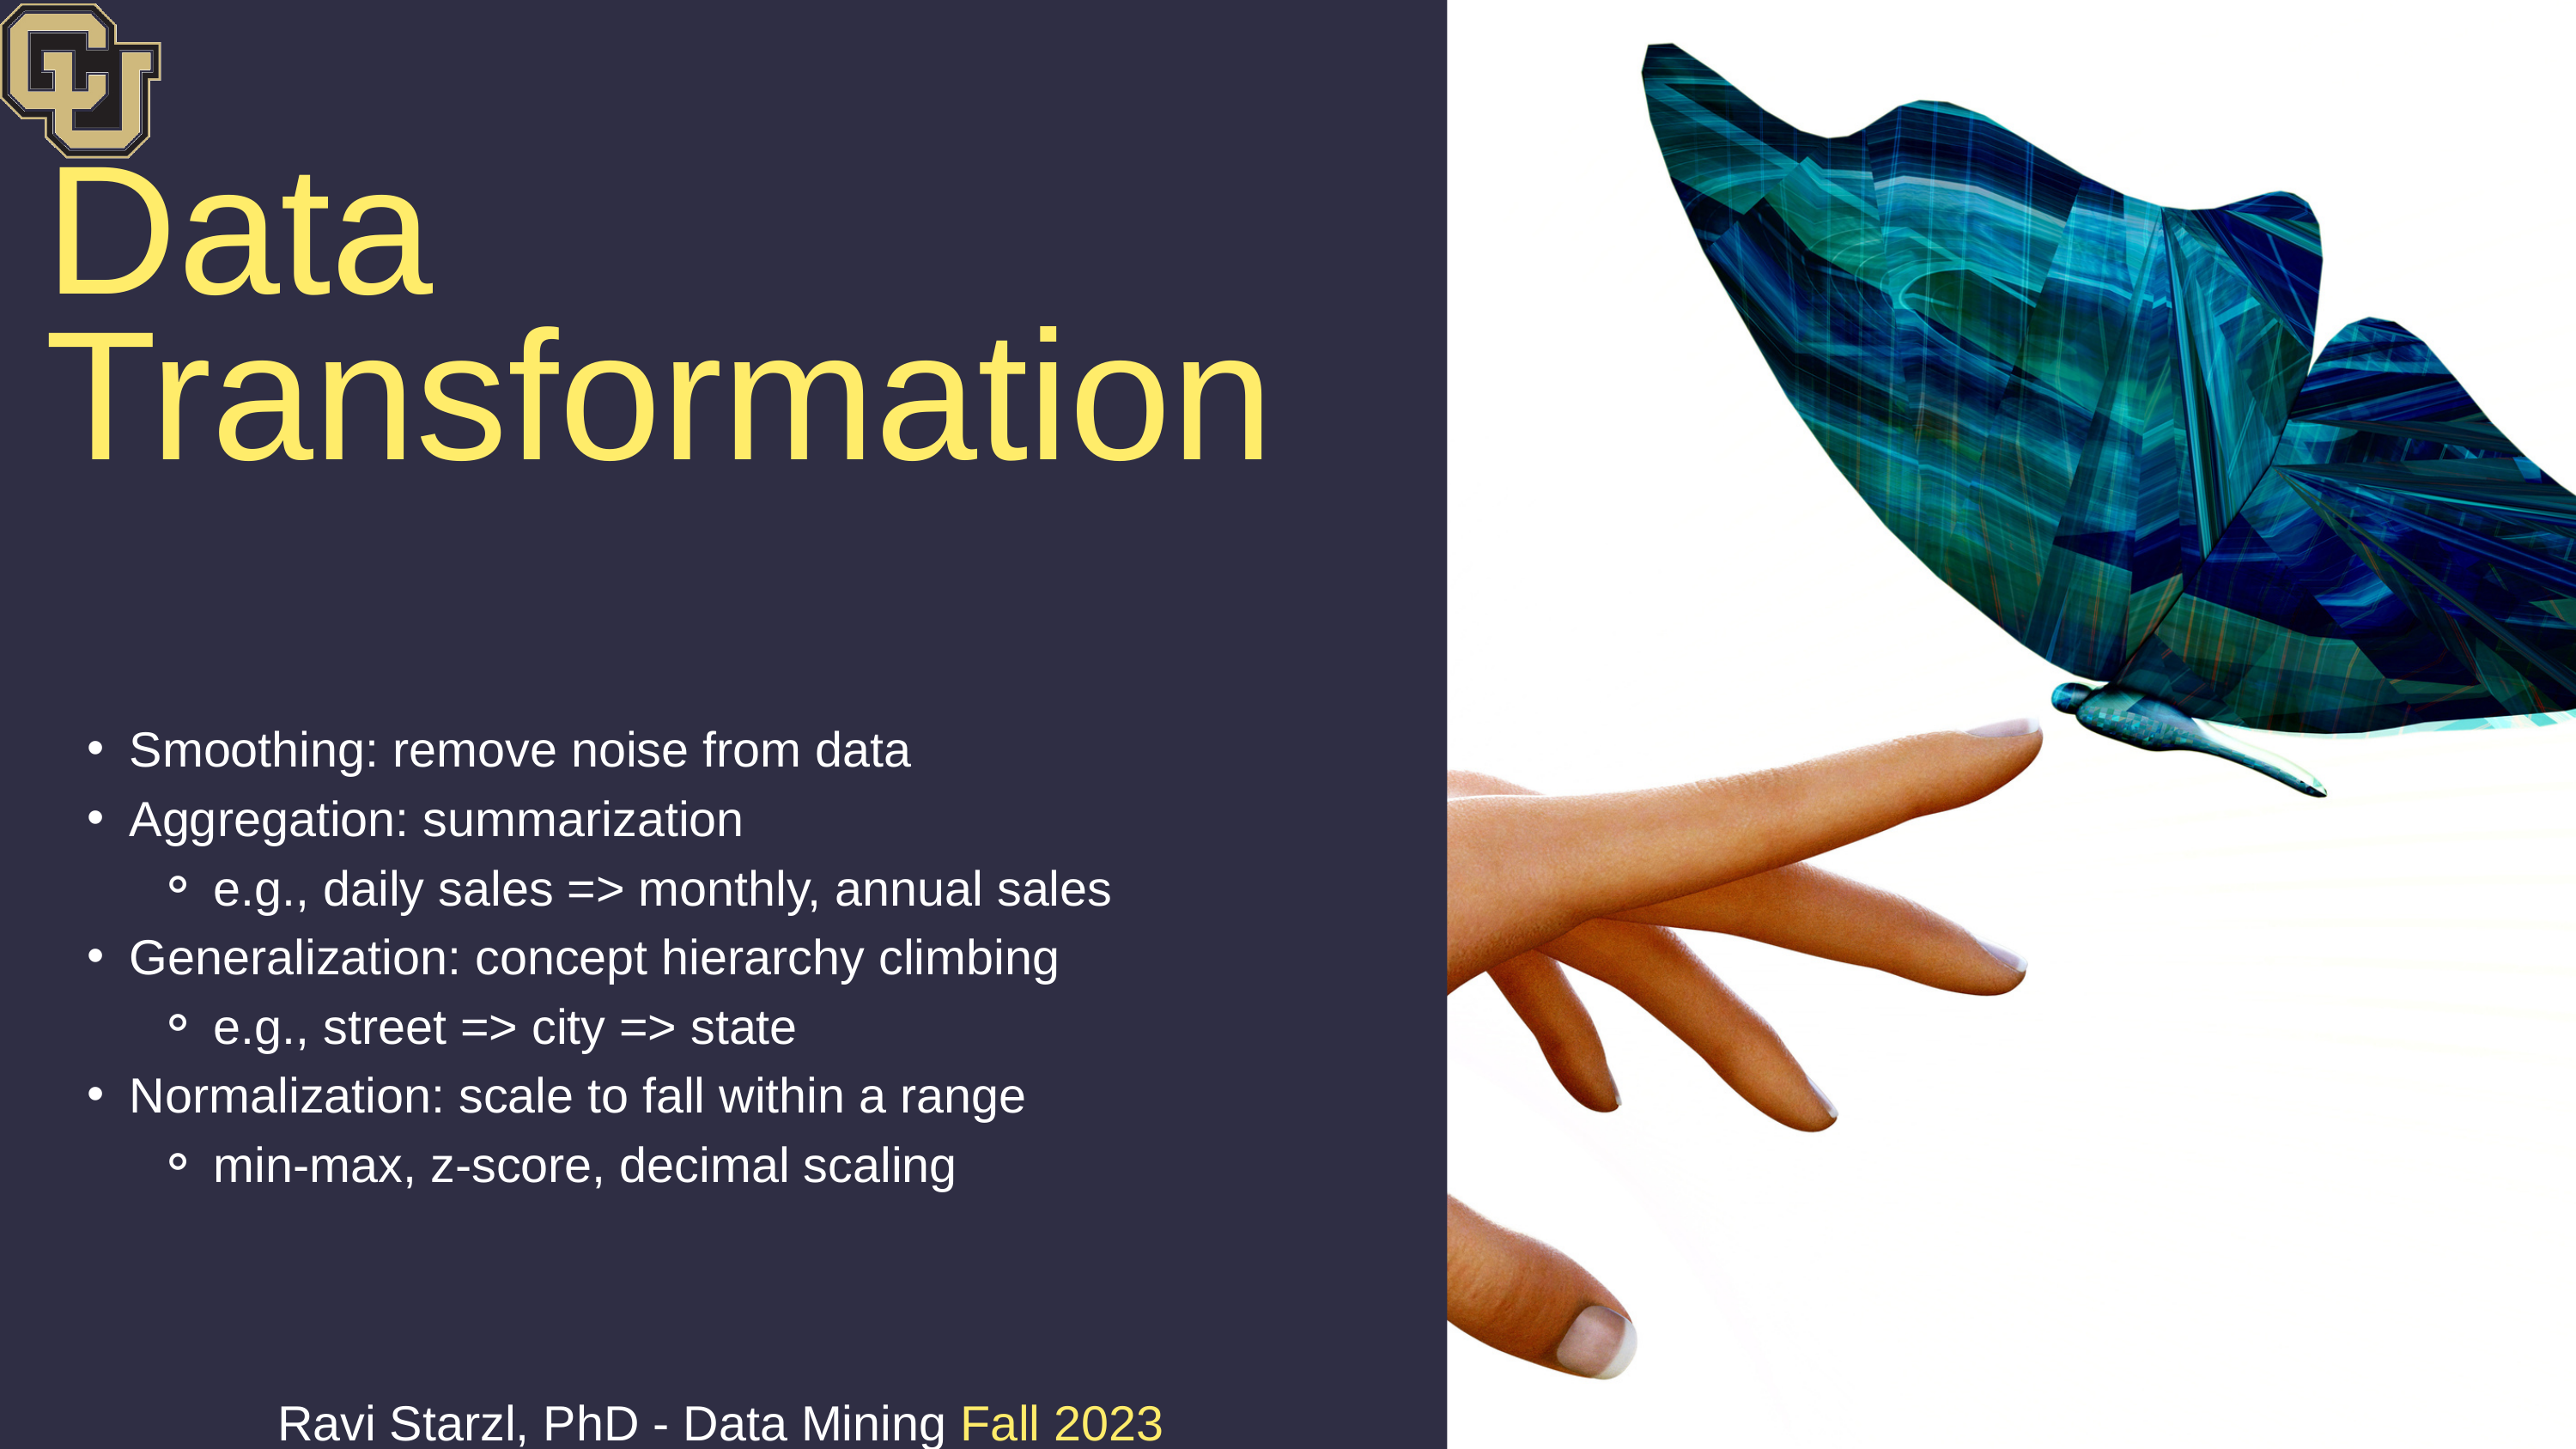

Data Transformation
Smoothing: remove noise from data
Aggregation: summarization
e.g., daily sales => monthly, annual sales
Generalization: concept hierarchy climbing
e.g., street => city => state
Normalization: scale to fall within a range
min-max, z-score, decimal scaling
Ravi Starzl, PhD - Data Mining Fall 2023